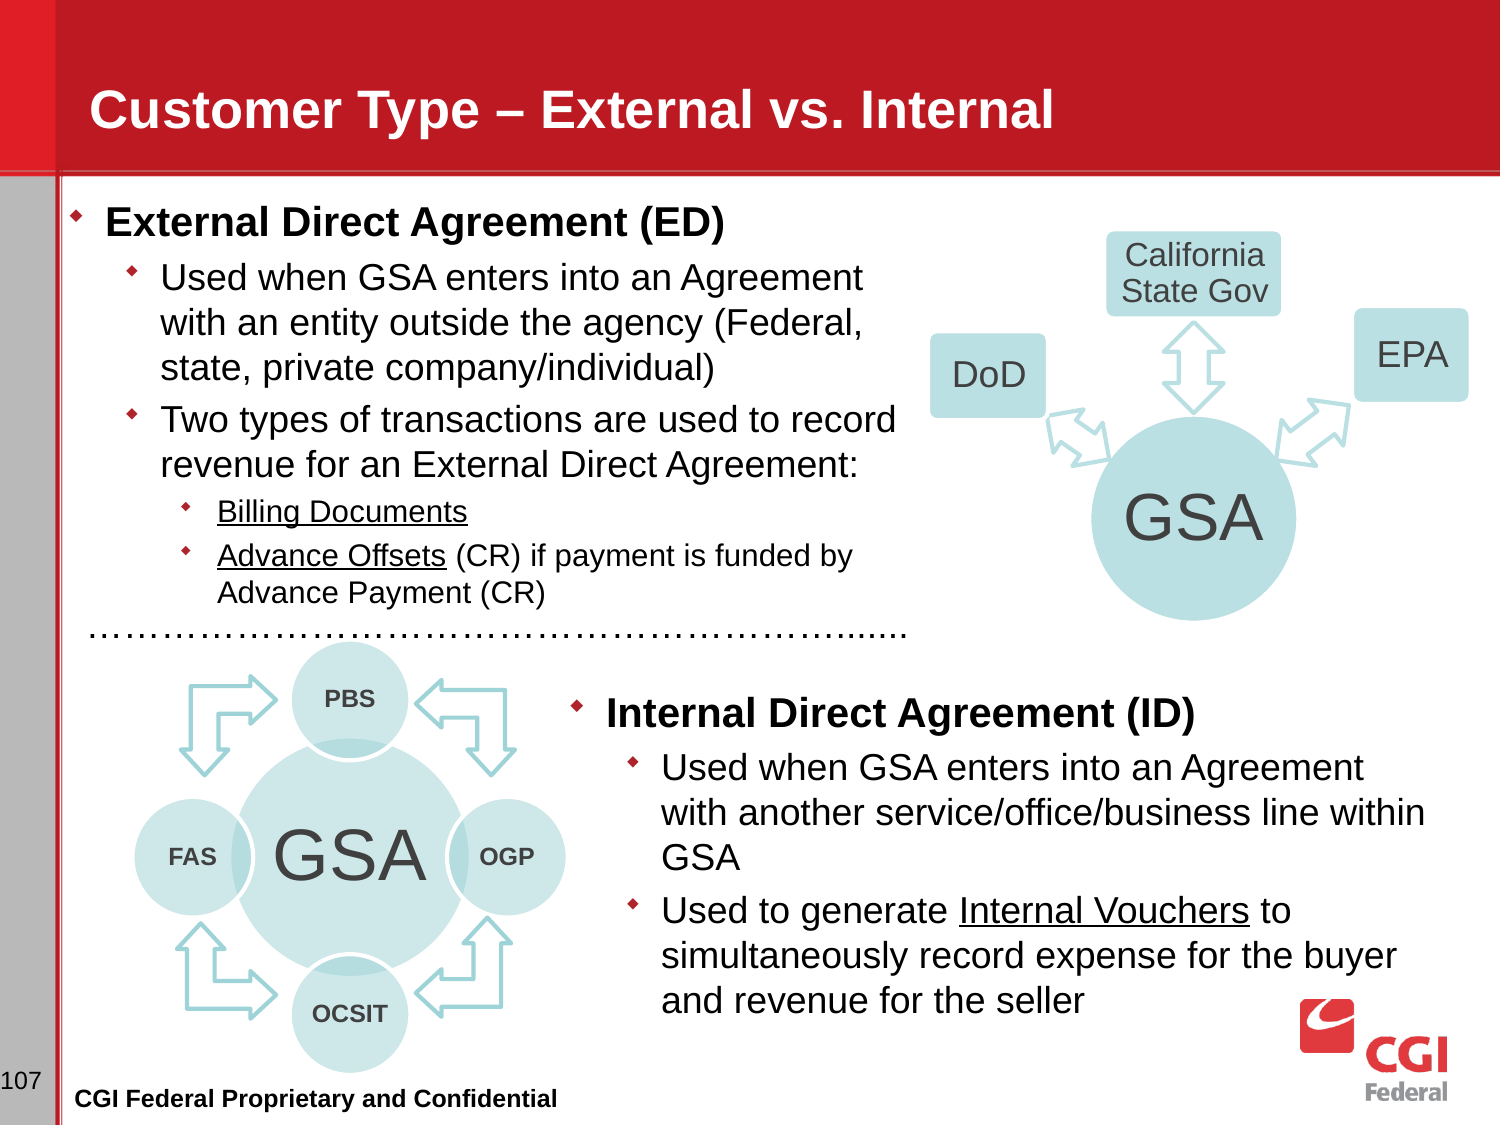

# Customer Type – External vs. Internal
External Direct Agreement (ED)
Used when GSA enters into an Agreement with an entity outside the agency (Federal, state, private company/individual)
Two types of transactions are used to record revenue for an External Direct Agreement:
Billing Documents
Advance Offsets (CR) if payment is funded by Advance Payment (CR)
GSA
DoD
California State Gov
EPA
…………………………………………………….......
GSA
PBS
OGP
OCSIT
FAS

Internal Direct Agreement (ID)
Used when GSA enters into an Agreement with another service/office/business line within GSA
Used to generate Internal Vouchers to simultaneously record expense for the buyer and revenue for the seller

107
CGI Federal Proprietary and Confidential